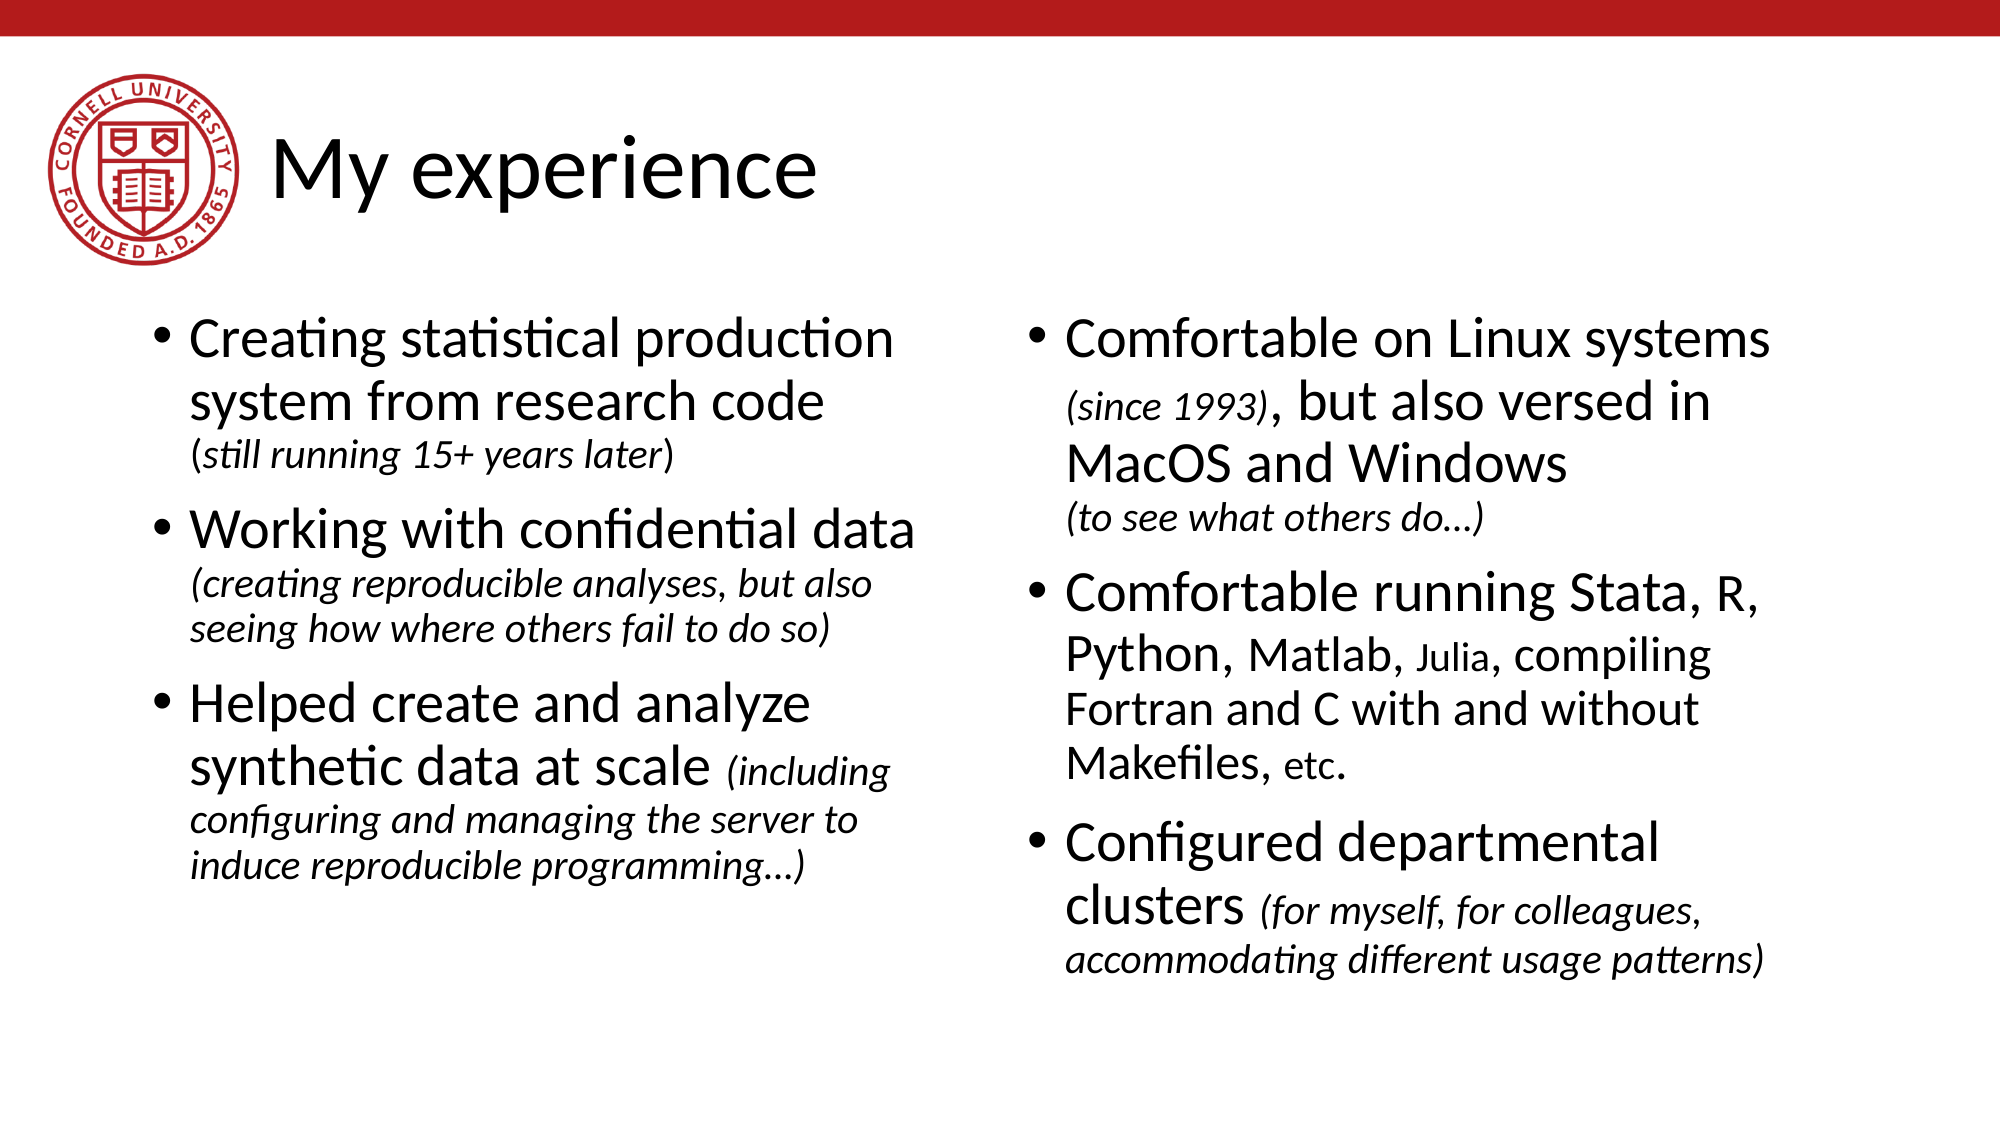

# My experience
Creating statistical production system from research code
(still running 15+ years later)
Working with confidential data
(creating reproducible analyses, but also seeing how where others fail to do so)
Helped create and analyze synthetic data at scale (including configuring and managing the server to induce reproducible programming…)
Comfortable on Linux systems
(since 1993), but also versed in MacOS and Windows
(to see what others do…)
Comfortable running Stata, R, Python, Matlab, Julia, compiling Fortran and C with and without Makefiles, etc.
Configured departmental clusters (for myself, for colleagues, accommodating different usage patterns)